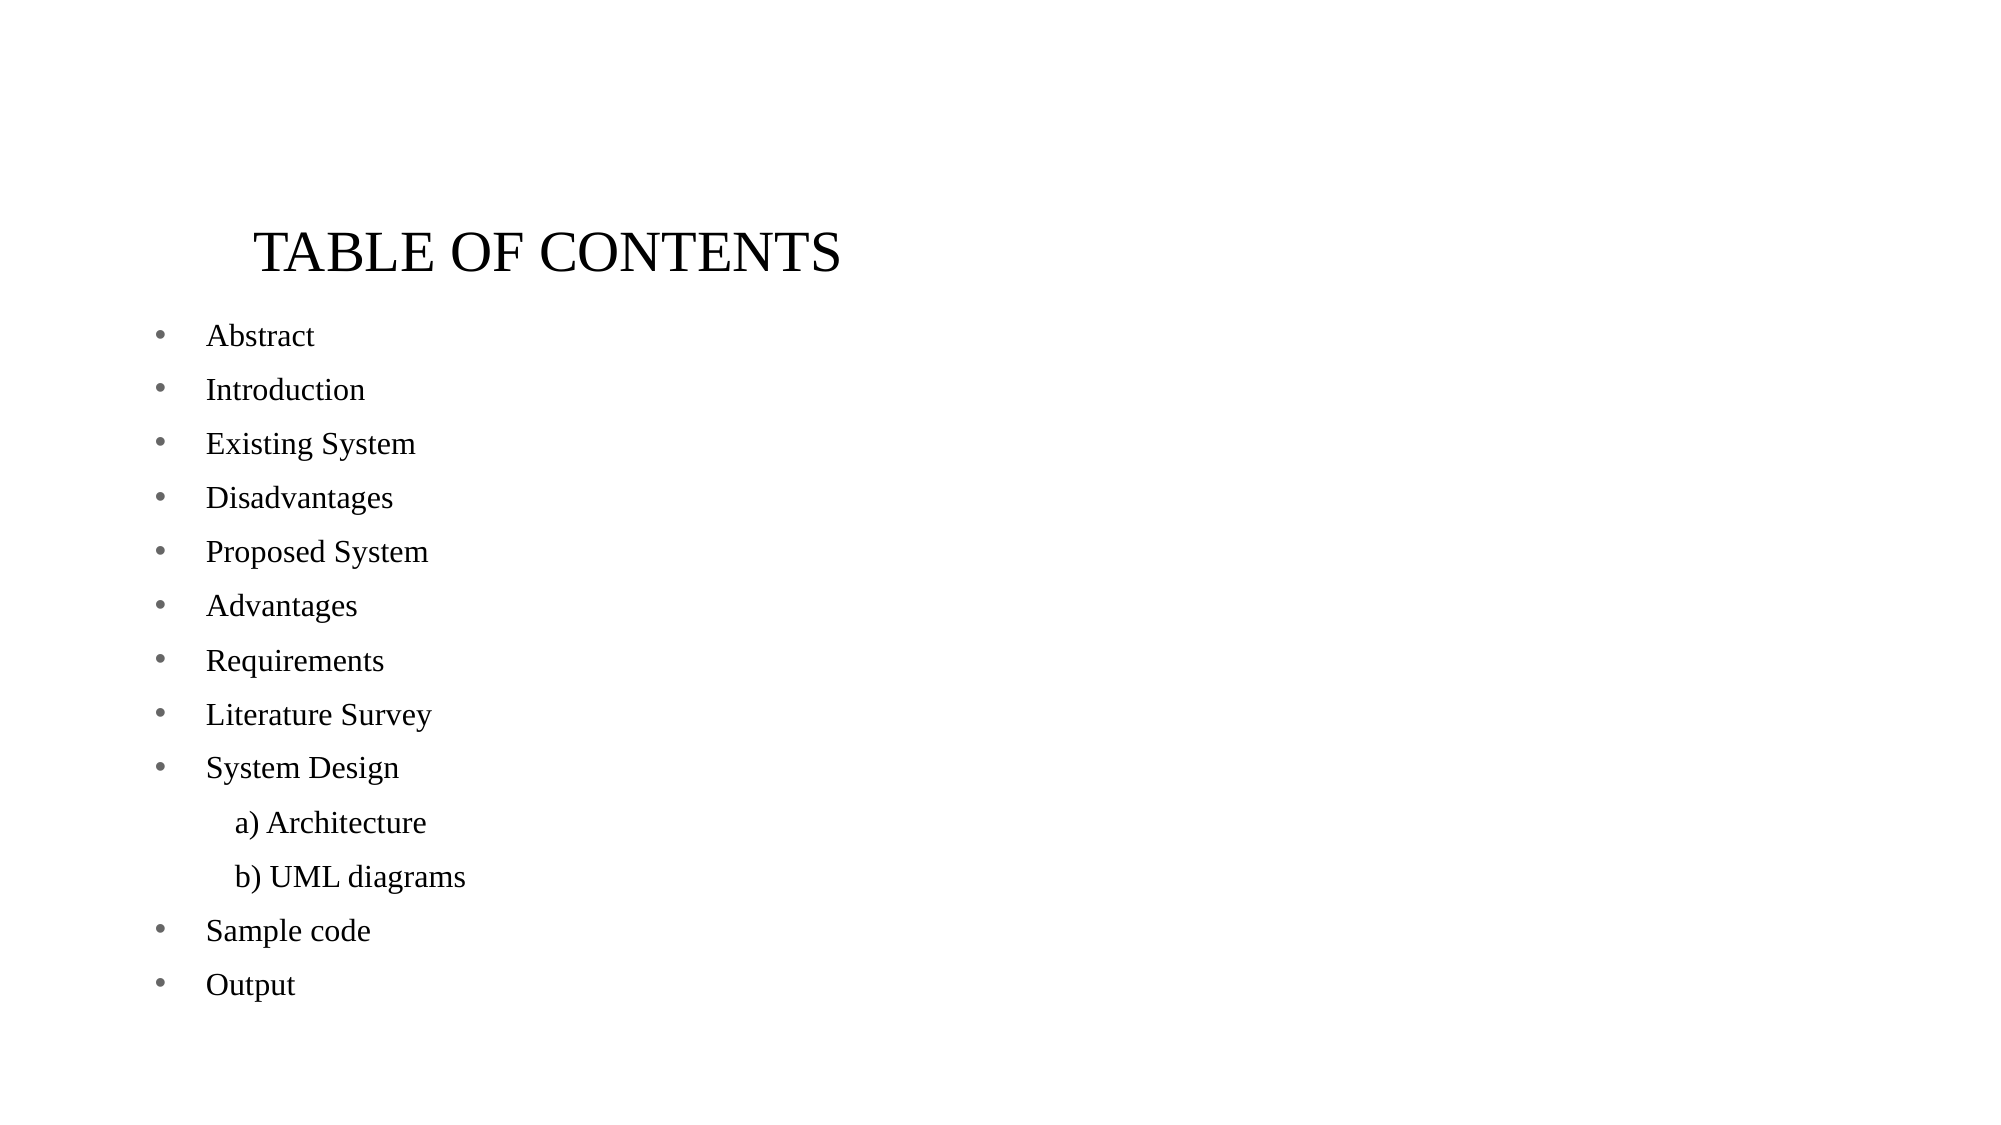

# TABLE OF CONTENTS
Abstract
Introduction
Existing System
Disadvantages
Proposed System
Advantages
Requirements
Literature Survey
System Design
          a) Architecture
          b) UML diagrams
Sample code
Output